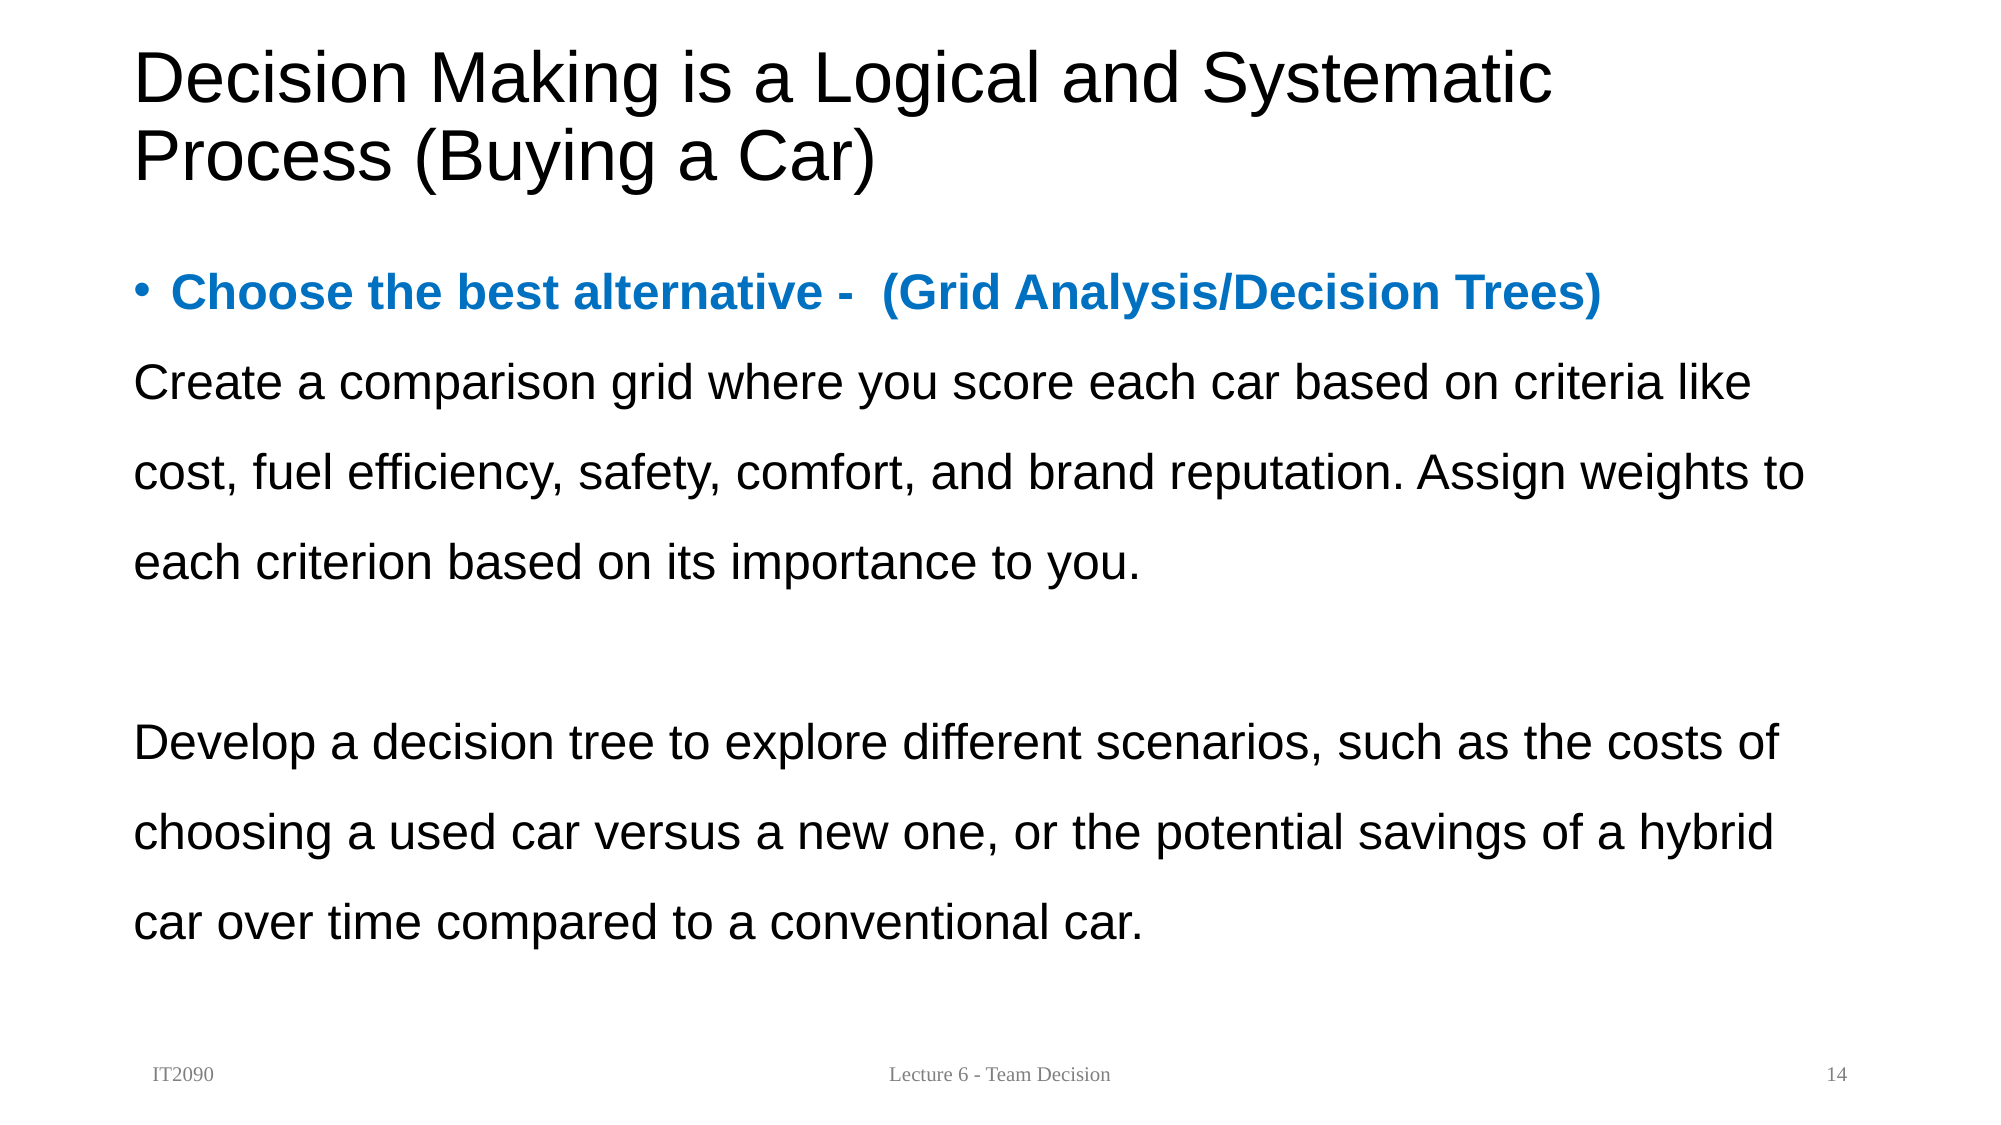

# Decision Making is a Logical and Systematic Process (Buying a Car)
Choose the best alternative -  (Grid Analysis/Decision Trees)
Create a comparison grid where you score each car based on criteria like cost, fuel efficiency, safety, comfort, and brand reputation. Assign weights to each criterion based on its importance to you.

Develop a decision tree to explore different scenarios, such as the costs of choosing a used car versus a new one, or the potential savings of a hybrid car over time compared to a conventional car.
IT2090
Lecture 6 - Team Decision
14